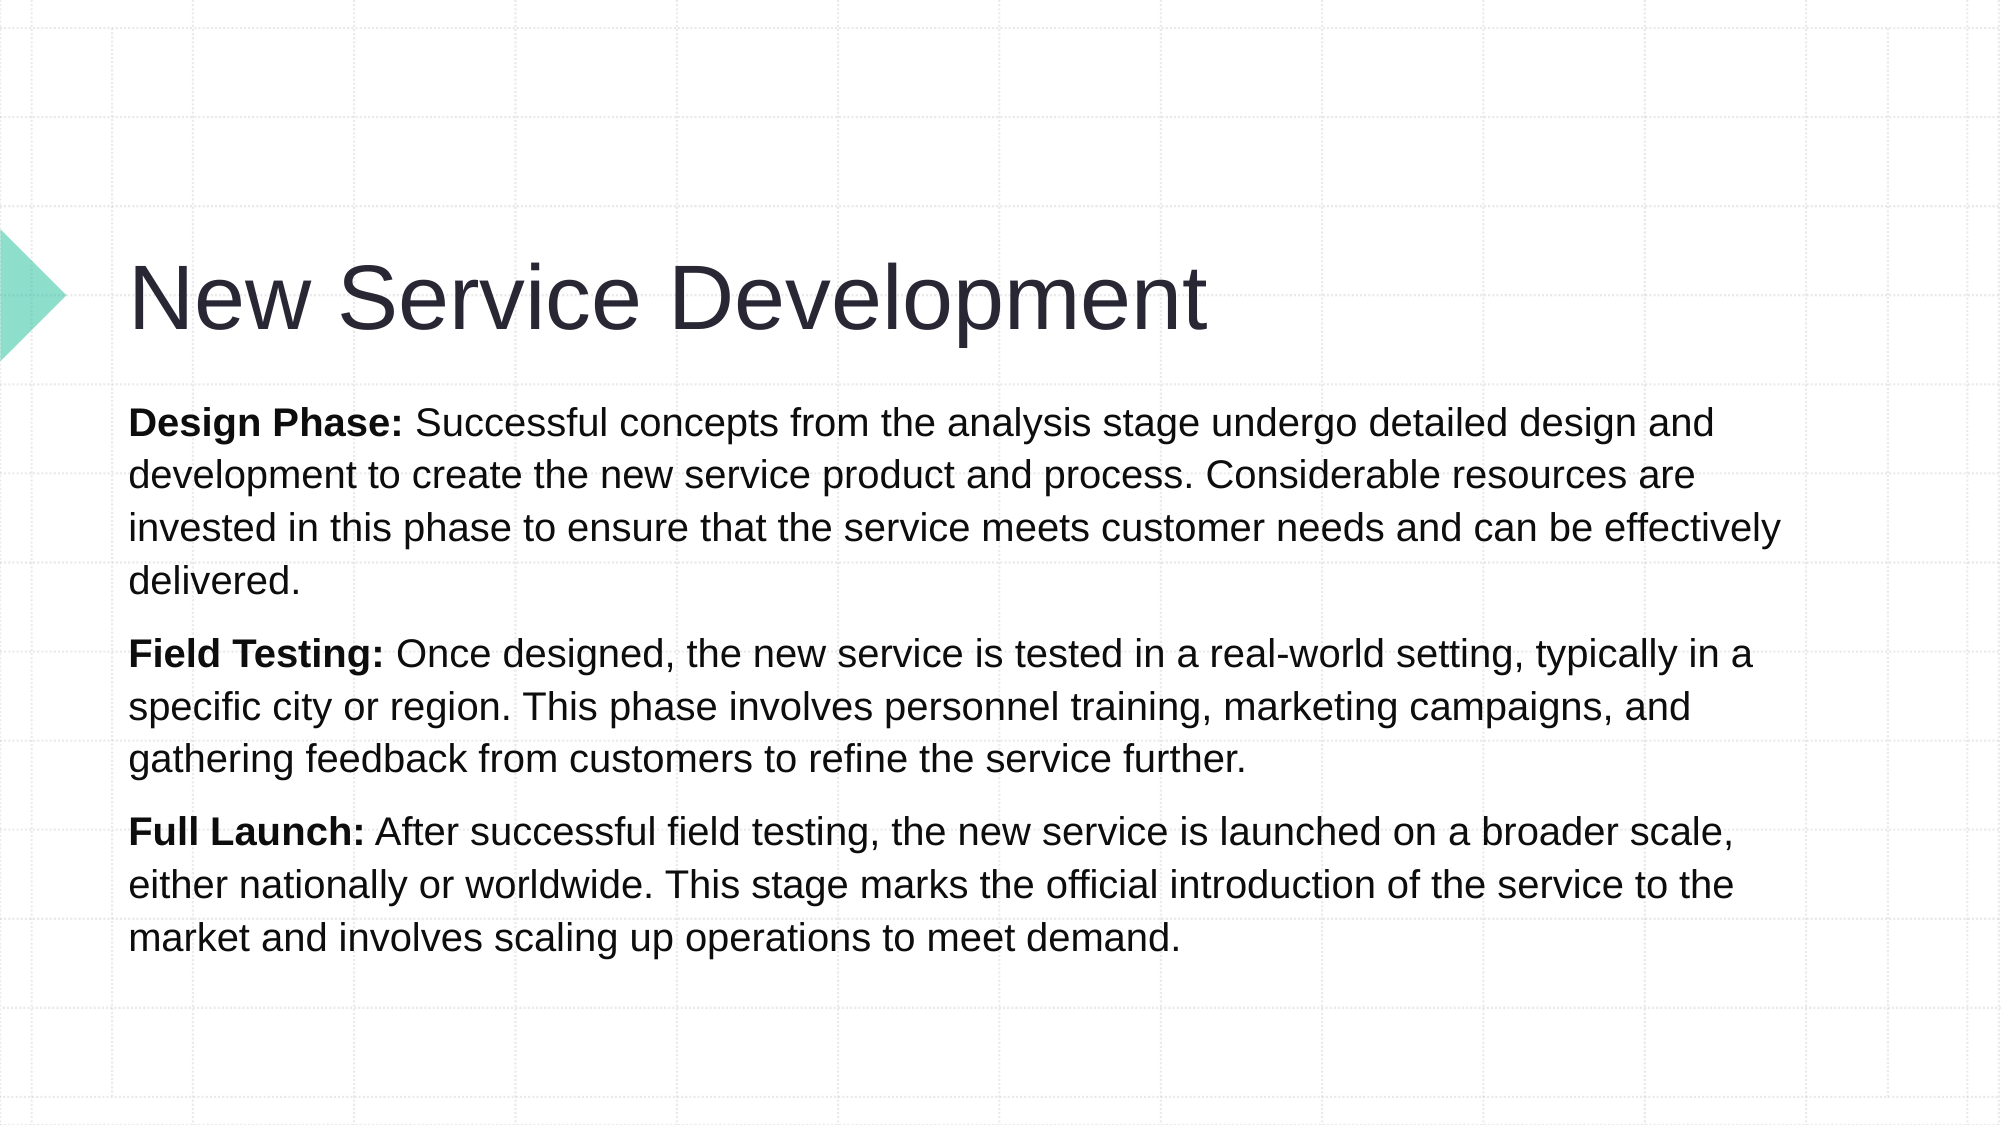

# New Service Development
Design Phase: Successful concepts from the analysis stage undergo detailed design and development to create the new service product and process. Considerable resources are invested in this phase to ensure that the service meets customer needs and can be effectively delivered.
Field Testing: Once designed, the new service is tested in a real-world setting, typically in a specific city or region. This phase involves personnel training, marketing campaigns, and gathering feedback from customers to refine the service further.
Full Launch: After successful field testing, the new service is launched on a broader scale, either nationally or worldwide. This stage marks the official introduction of the service to the market and involves scaling up operations to meet demand.